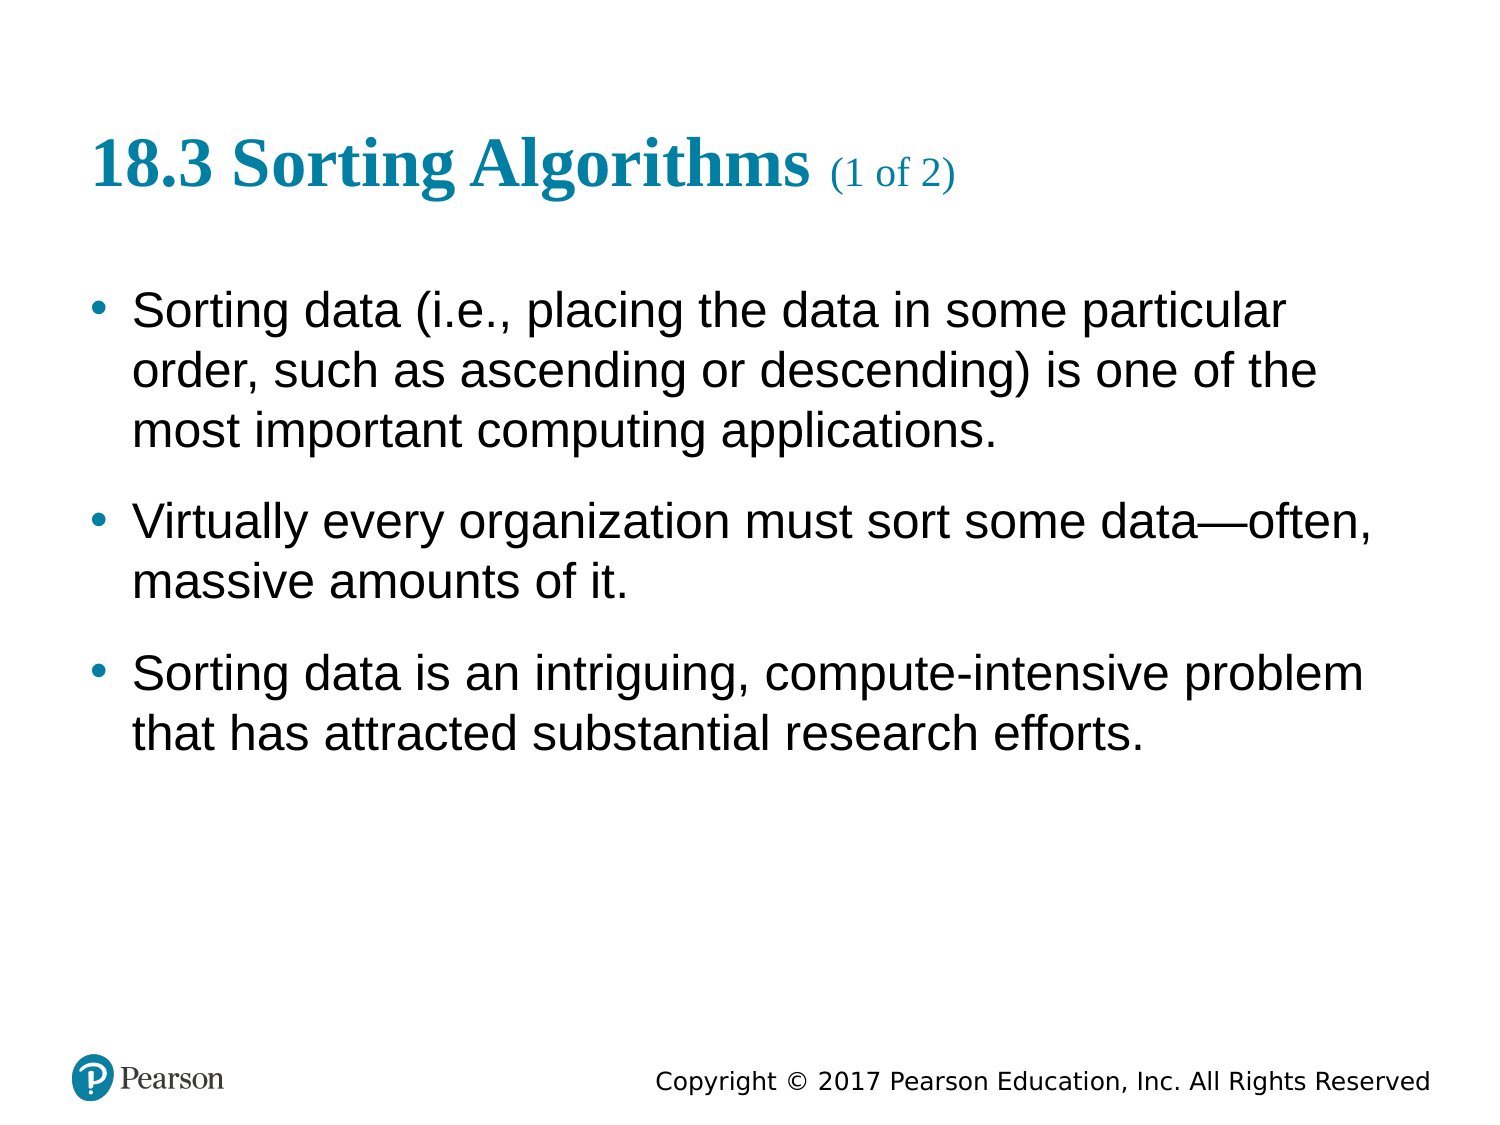

# 18.3 Sorting Algorithms (1 of 2)
Sorting data (i.e., placing the data in some particular order, such as ascending or descending) is one of the most important computing applications.
Virtually every organization must sort some data—often, massive amounts of it.
Sorting data is an intriguing, compute-intensive problem that has attracted substantial research efforts.